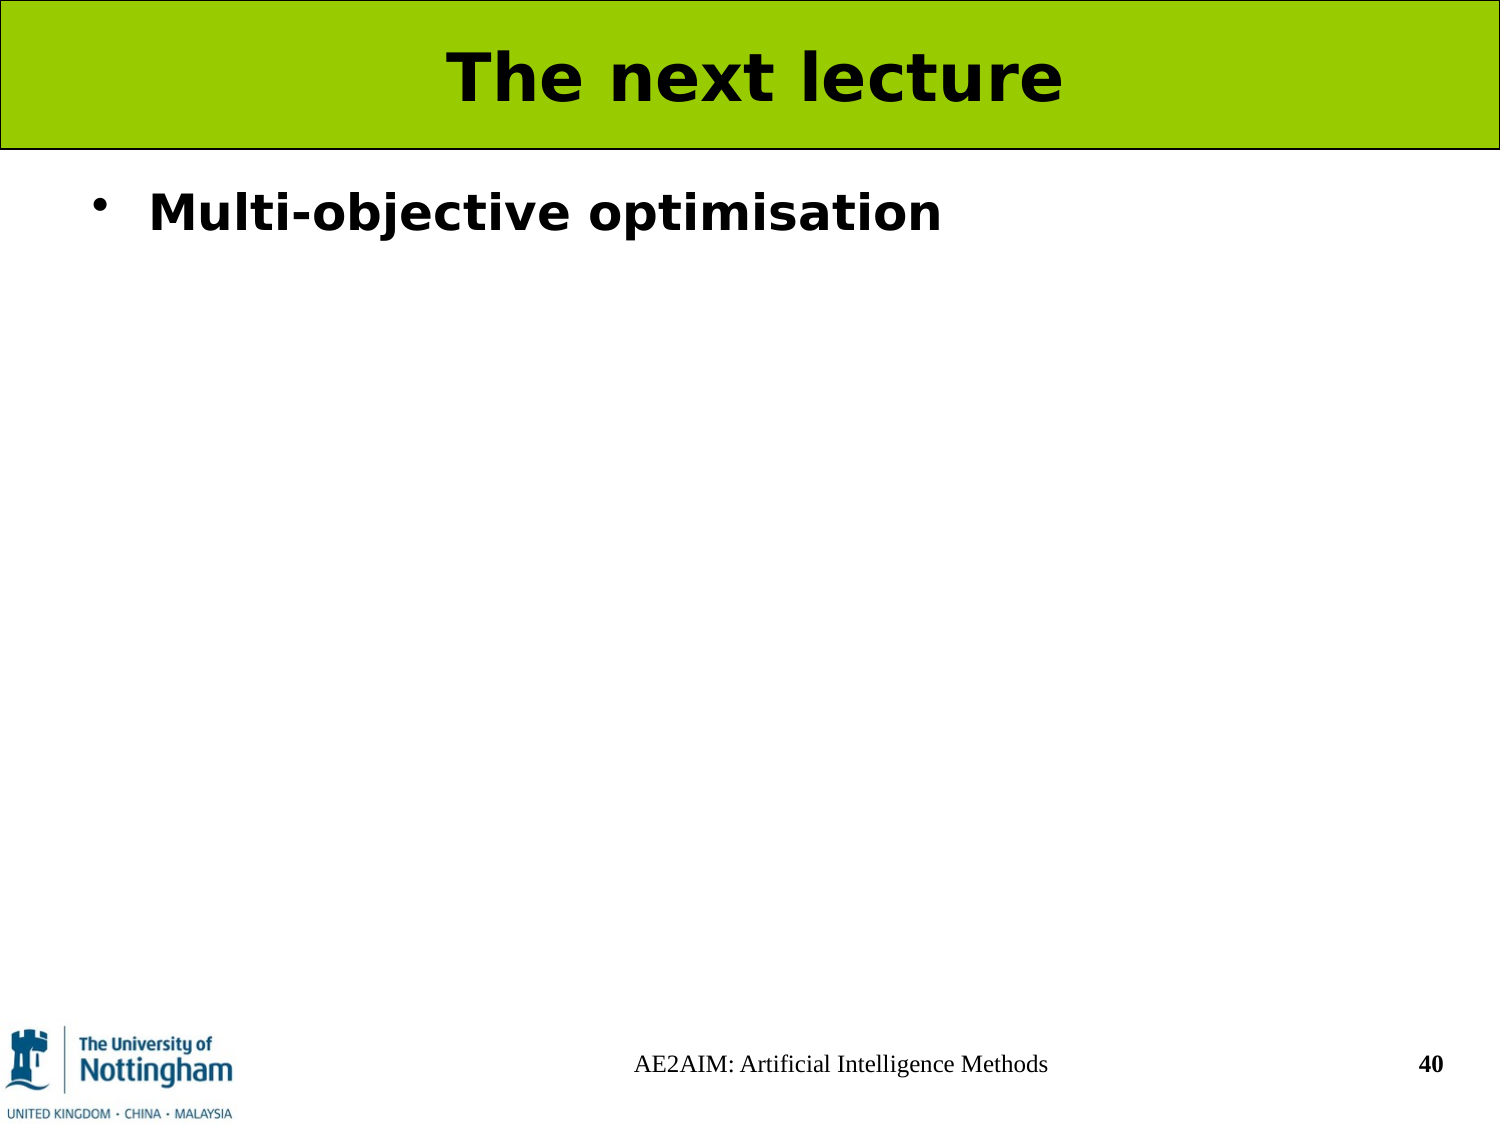

# The next lecture
Multi-objective optimisation

AE2AIM: Artificial Intelligence Methods
40